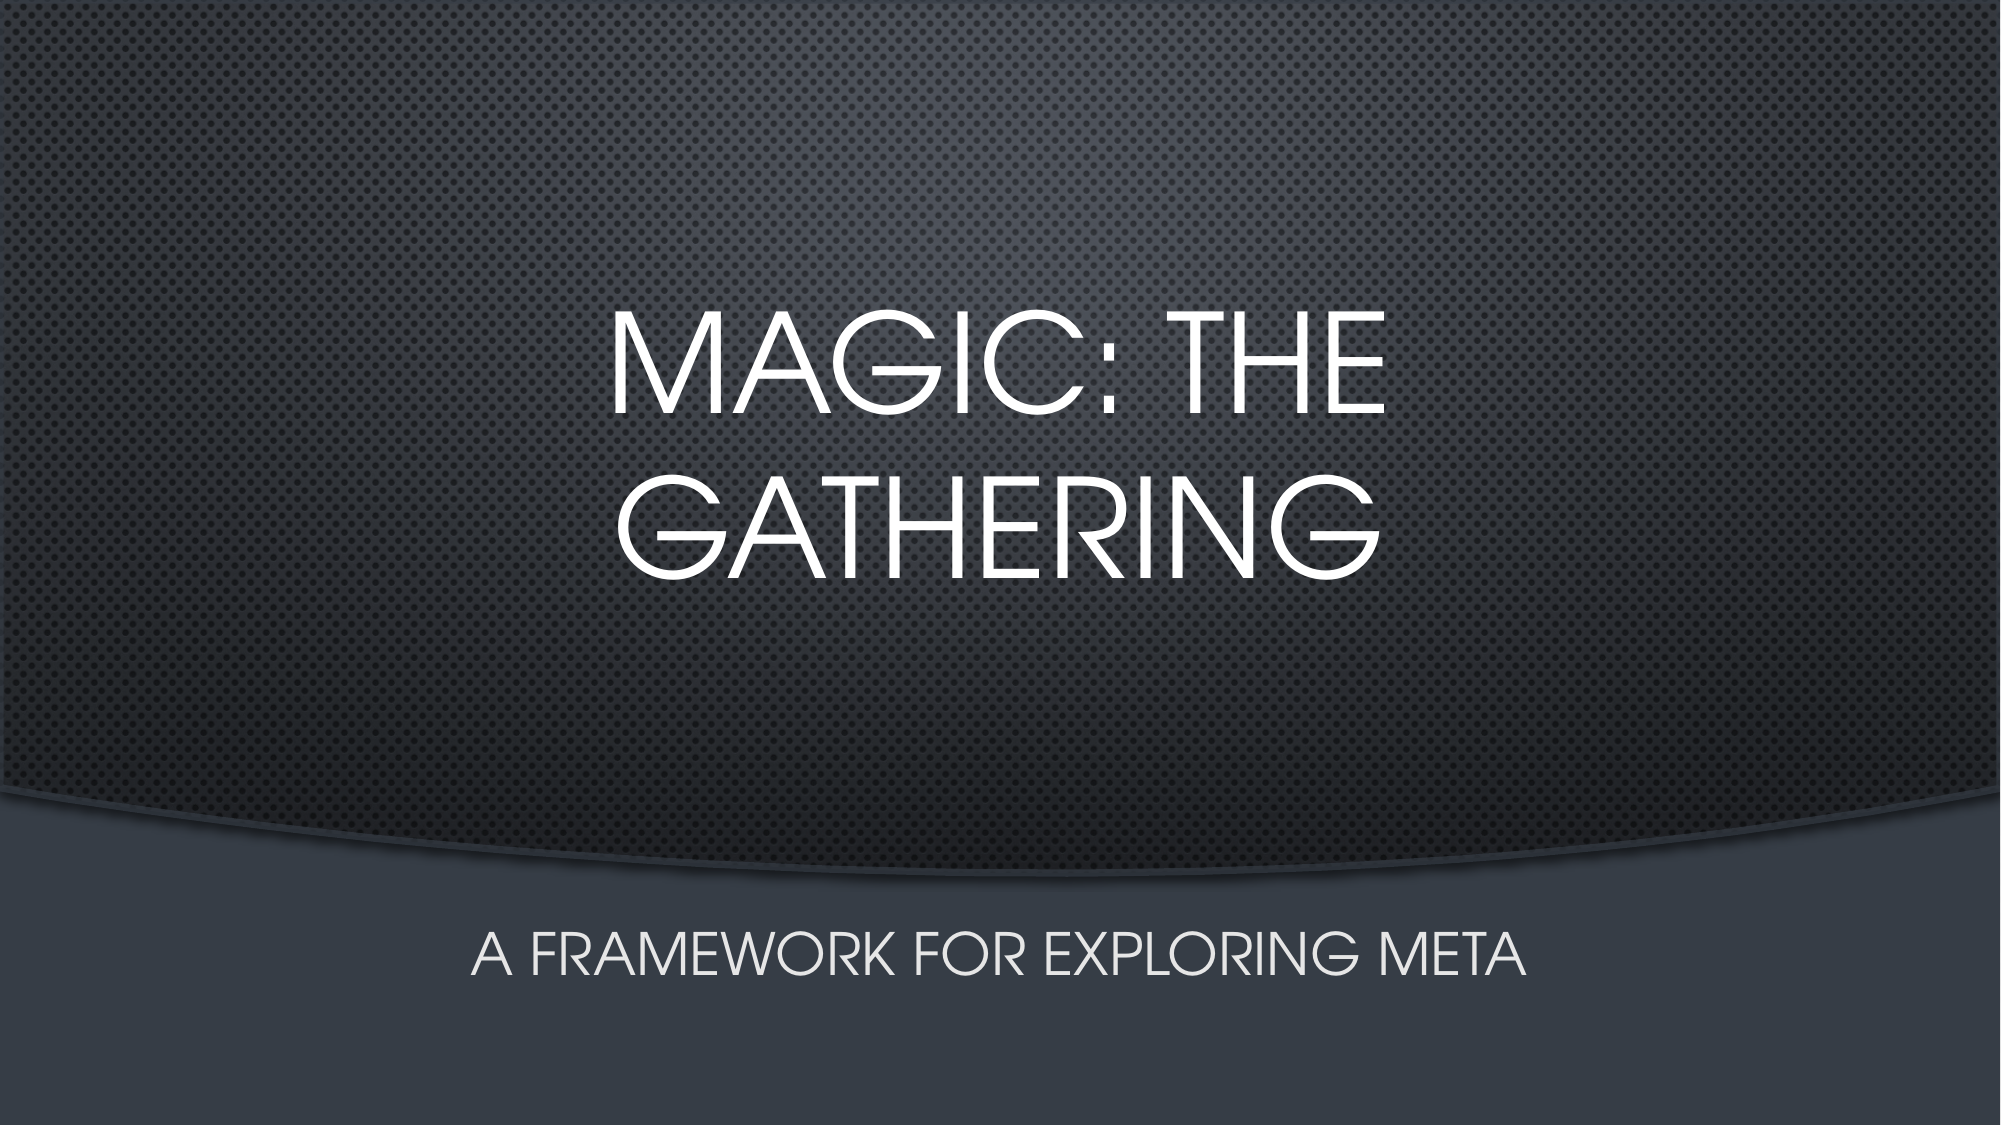

# Magic: The Gathering
a framework for exploring meta